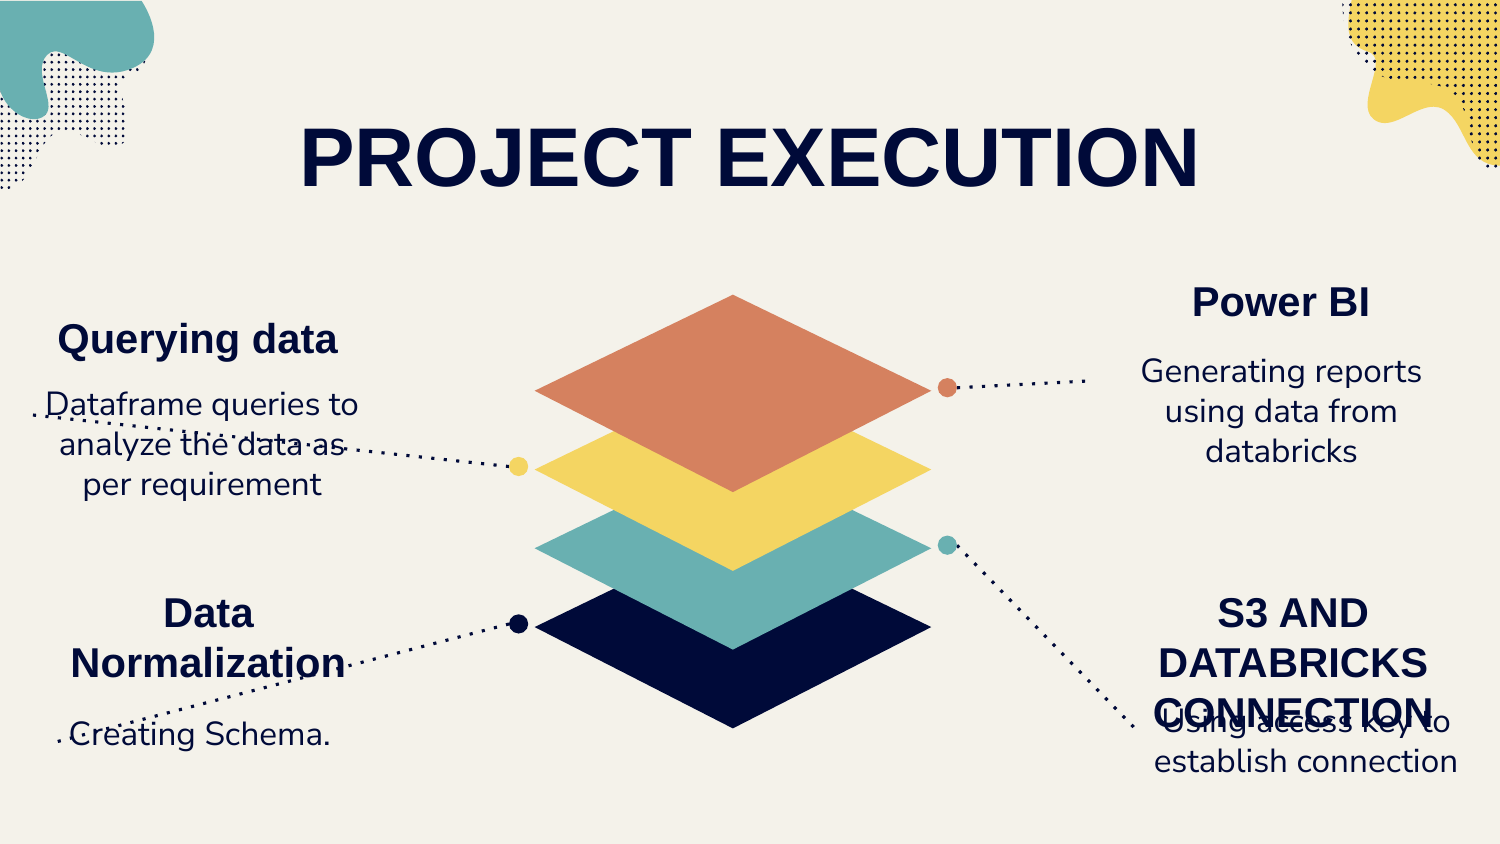

# PROJECT EXECUTION
Power BI

Querying data
Generating reports using data from databricks
Dataframe queries to analyze the data as per requirement

S3 AND DATABRICKS CONNECTION
Data Normalization

Using access key to establish connection
Creating Schema.